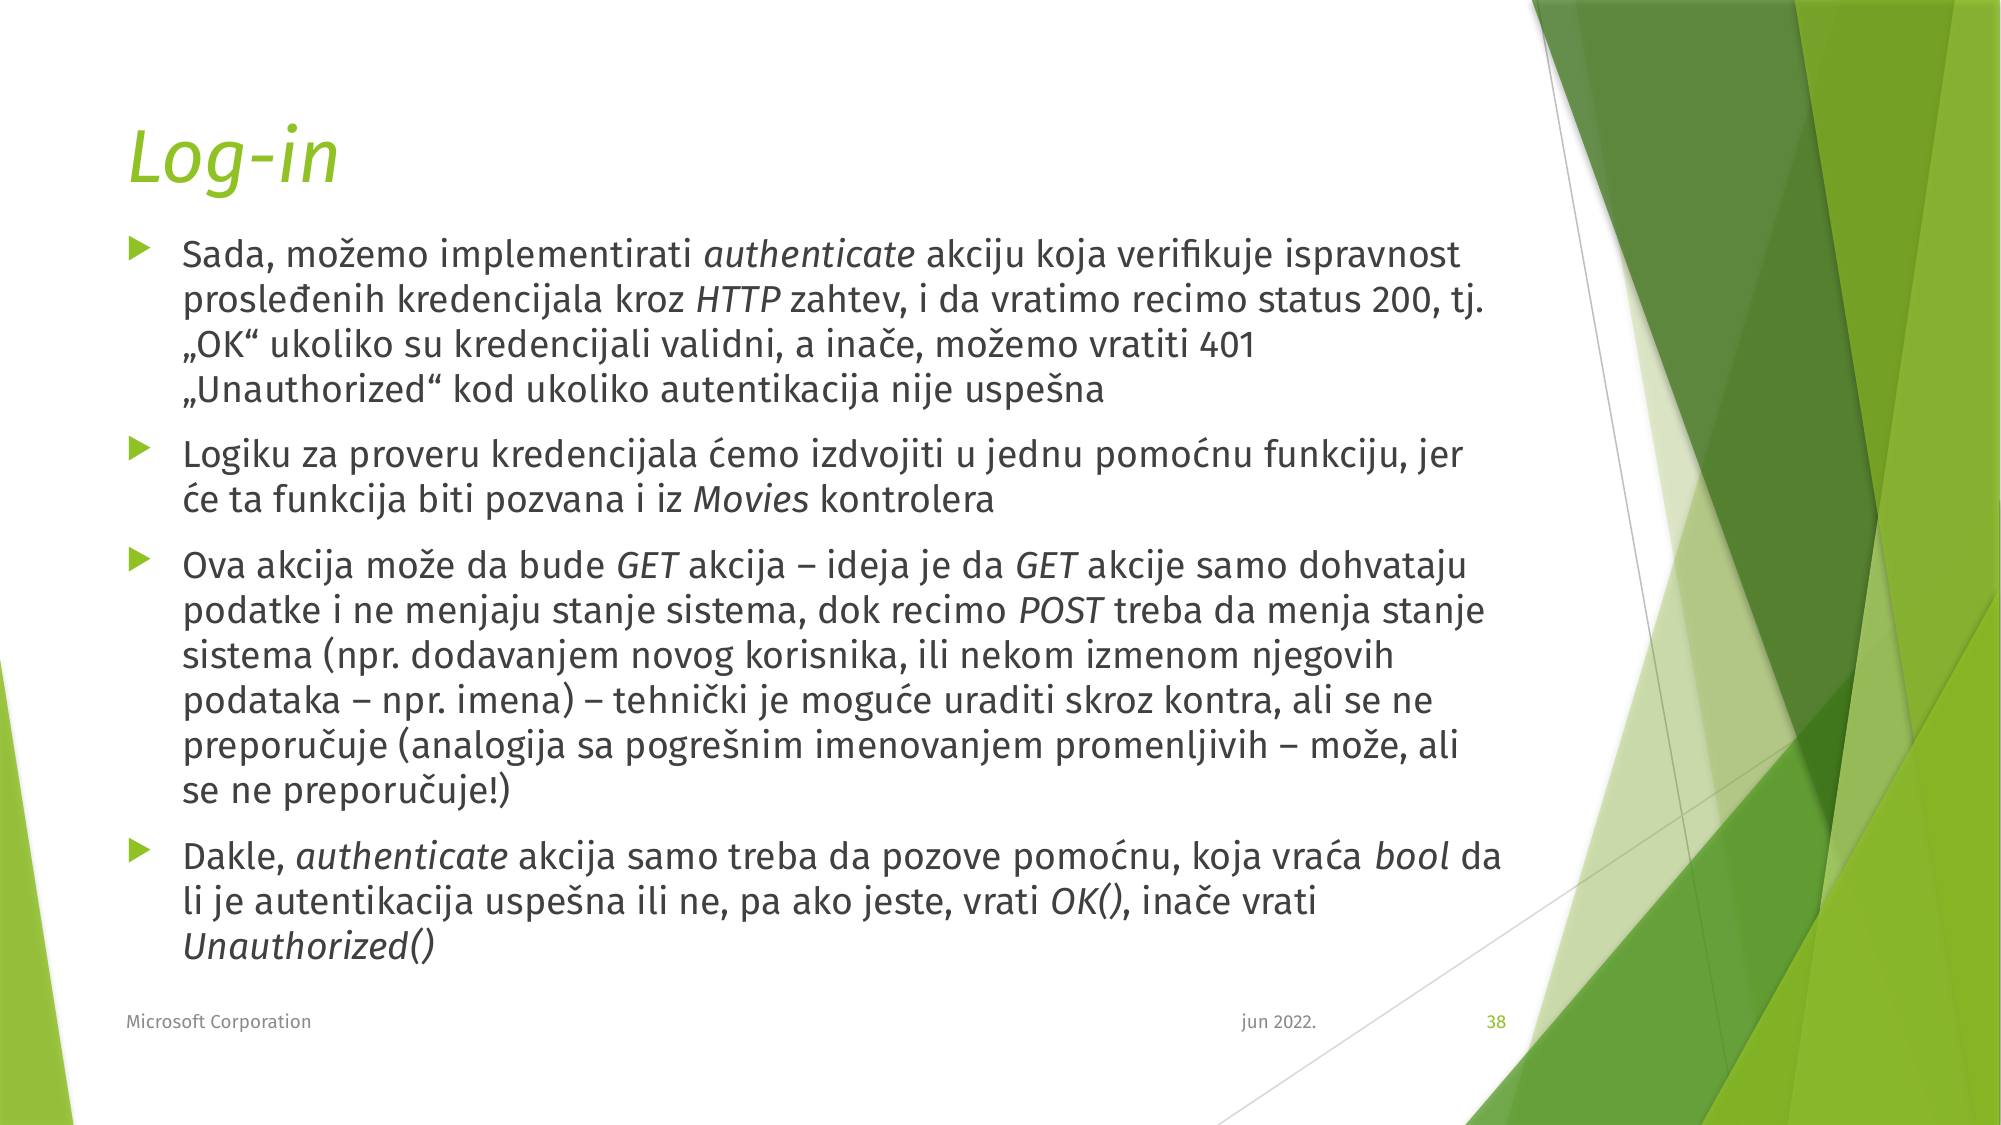

# Log-in
Sada, možemo implementirati authenticate akciju koja verifikuje ispravnost prosleđenih kredencijala kroz HTTP zahtev, i da vratimo recimo status 200, tj. „OK“ ukoliko su kredencijali validni, a inače, možemo vratiti 401 „Unauthorized“ kod ukoliko autentikacija nije uspešna
Logiku za proveru kredencijala ćemo izdvojiti u jednu pomoćnu funkciju, jer će ta funkcija biti pozvana i iz Movies kontrolera
Ova akcija može da bude GET akcija – ideja je da GET akcije samo dohvataju podatke i ne menjaju stanje sistema, dok recimo POST treba da menja stanje sistema (npr. dodavanjem novog korisnika, ili nekom izmenom njegovih podataka – npr. imena) – tehnički je moguće uraditi skroz kontra, ali se ne preporučuje (analogija sa pogrešnim imenovanjem promenljivih – može, ali se ne preporučuje!)
Dakle, authenticate akcija samo treba da pozove pomoćnu, koja vraća bool da li je autentikacija uspešna ili ne, pa ako jeste, vrati OK(), inače vrati Unauthorized()
Microsoft Corporation
jun 2022.
38